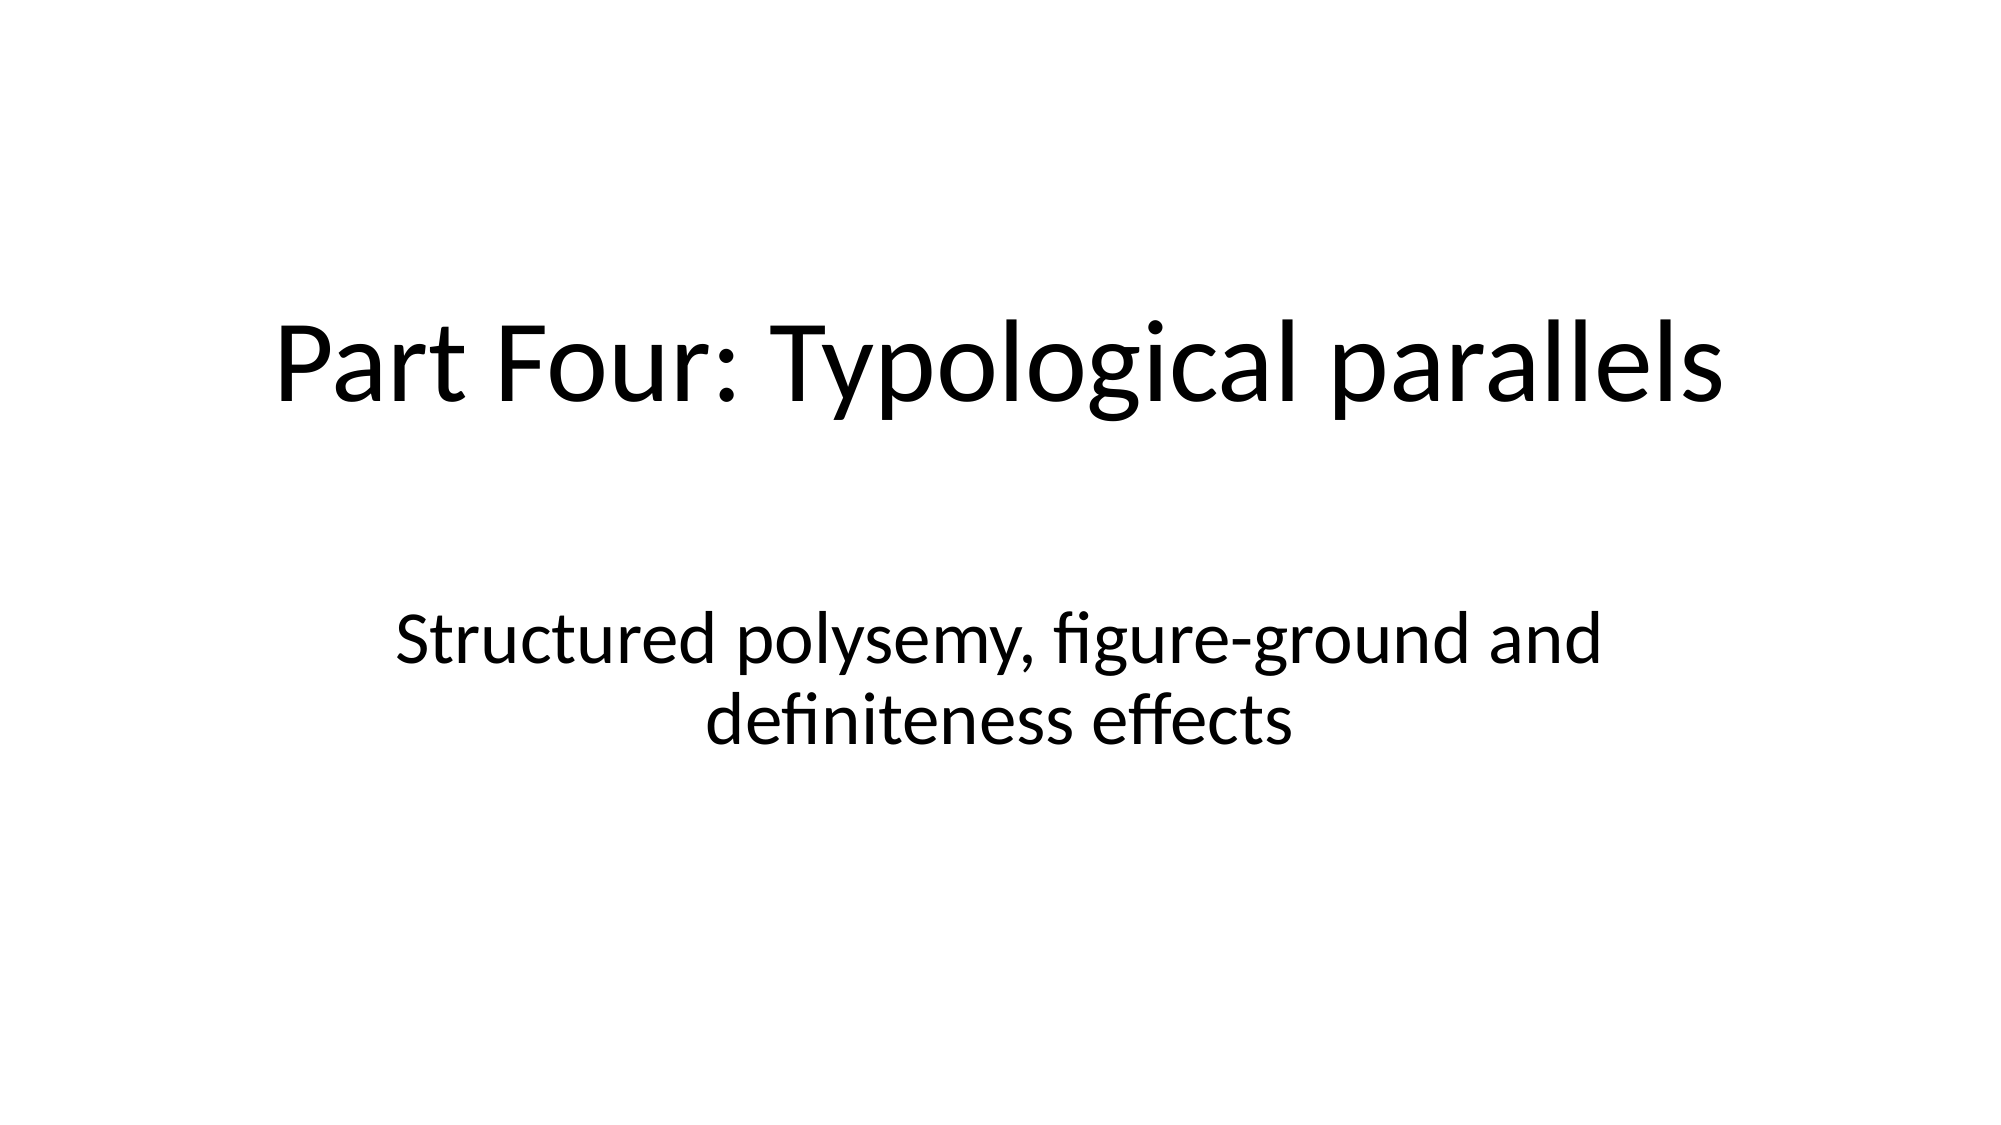

# Part Four: Typological parallels
Structured polysemy, figure-ground and definiteness effects